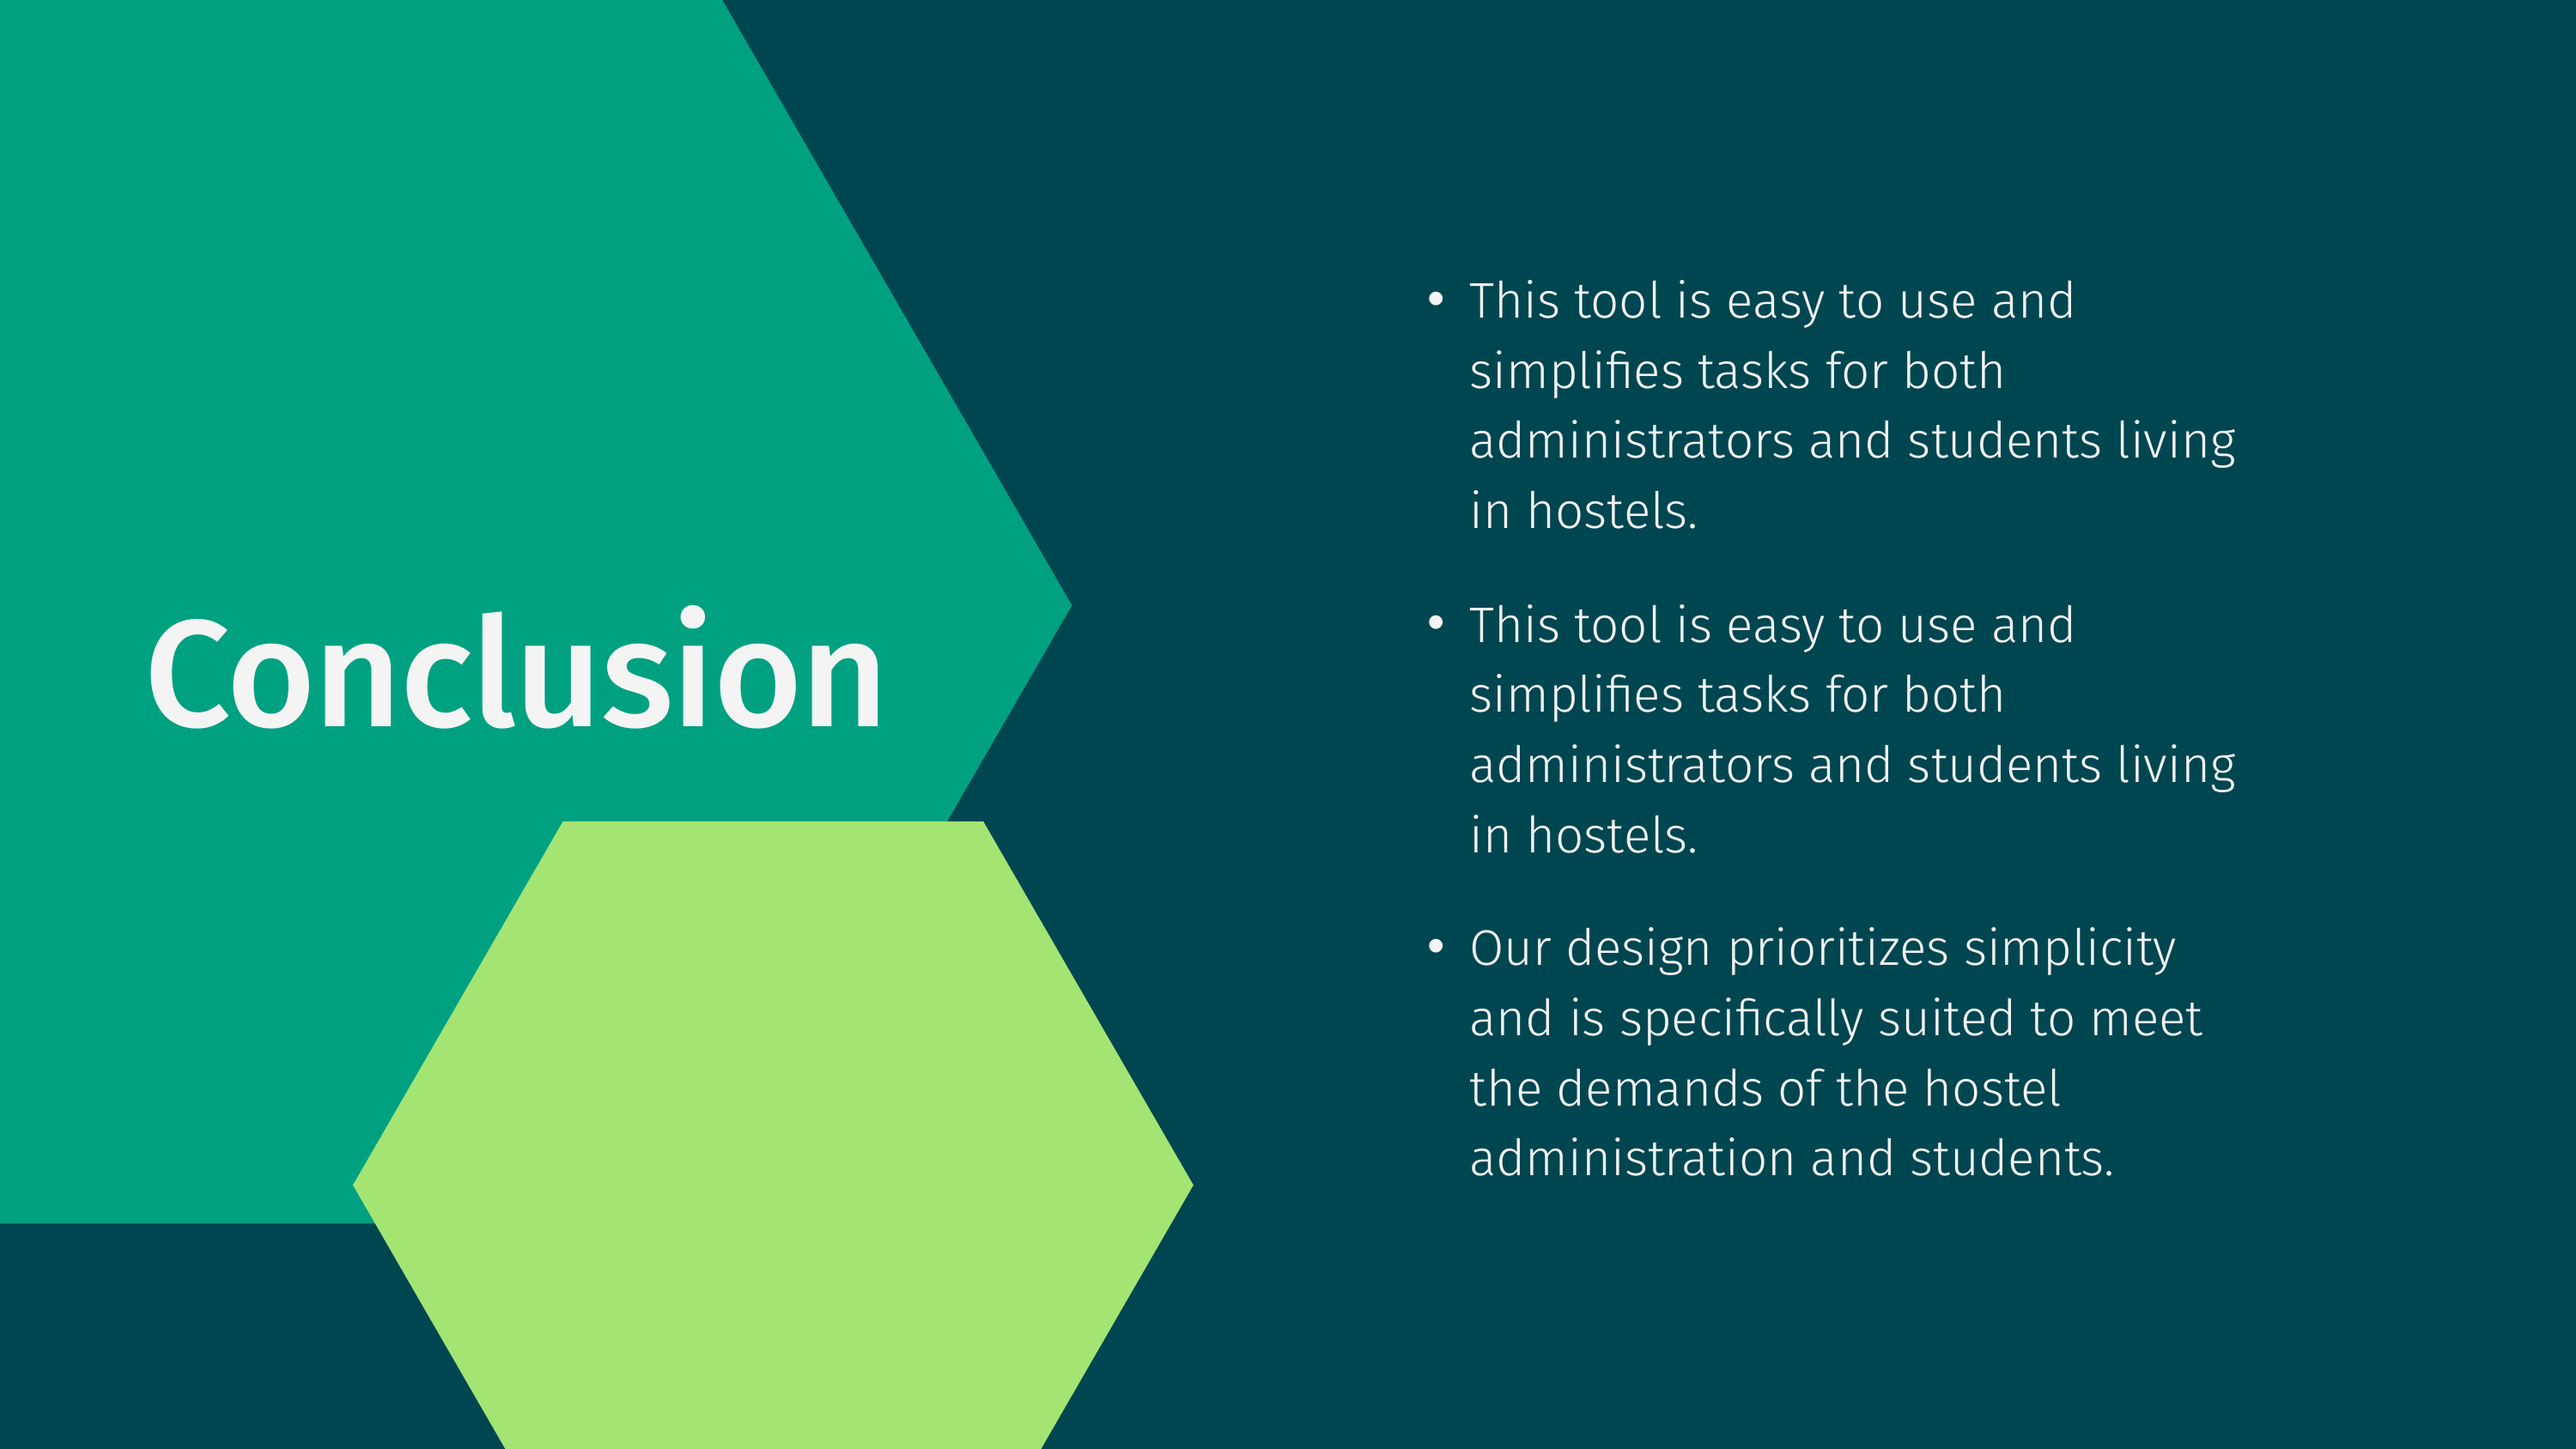

This tool is easy to use and simplifies tasks for both administrators and students living in hostels.
Conclusion
This tool is easy to use and simplifies tasks for both administrators and students living in hostels.

Our design prioritizes simplicity and is specifically suited to meet the demands of the hostel administration and students.